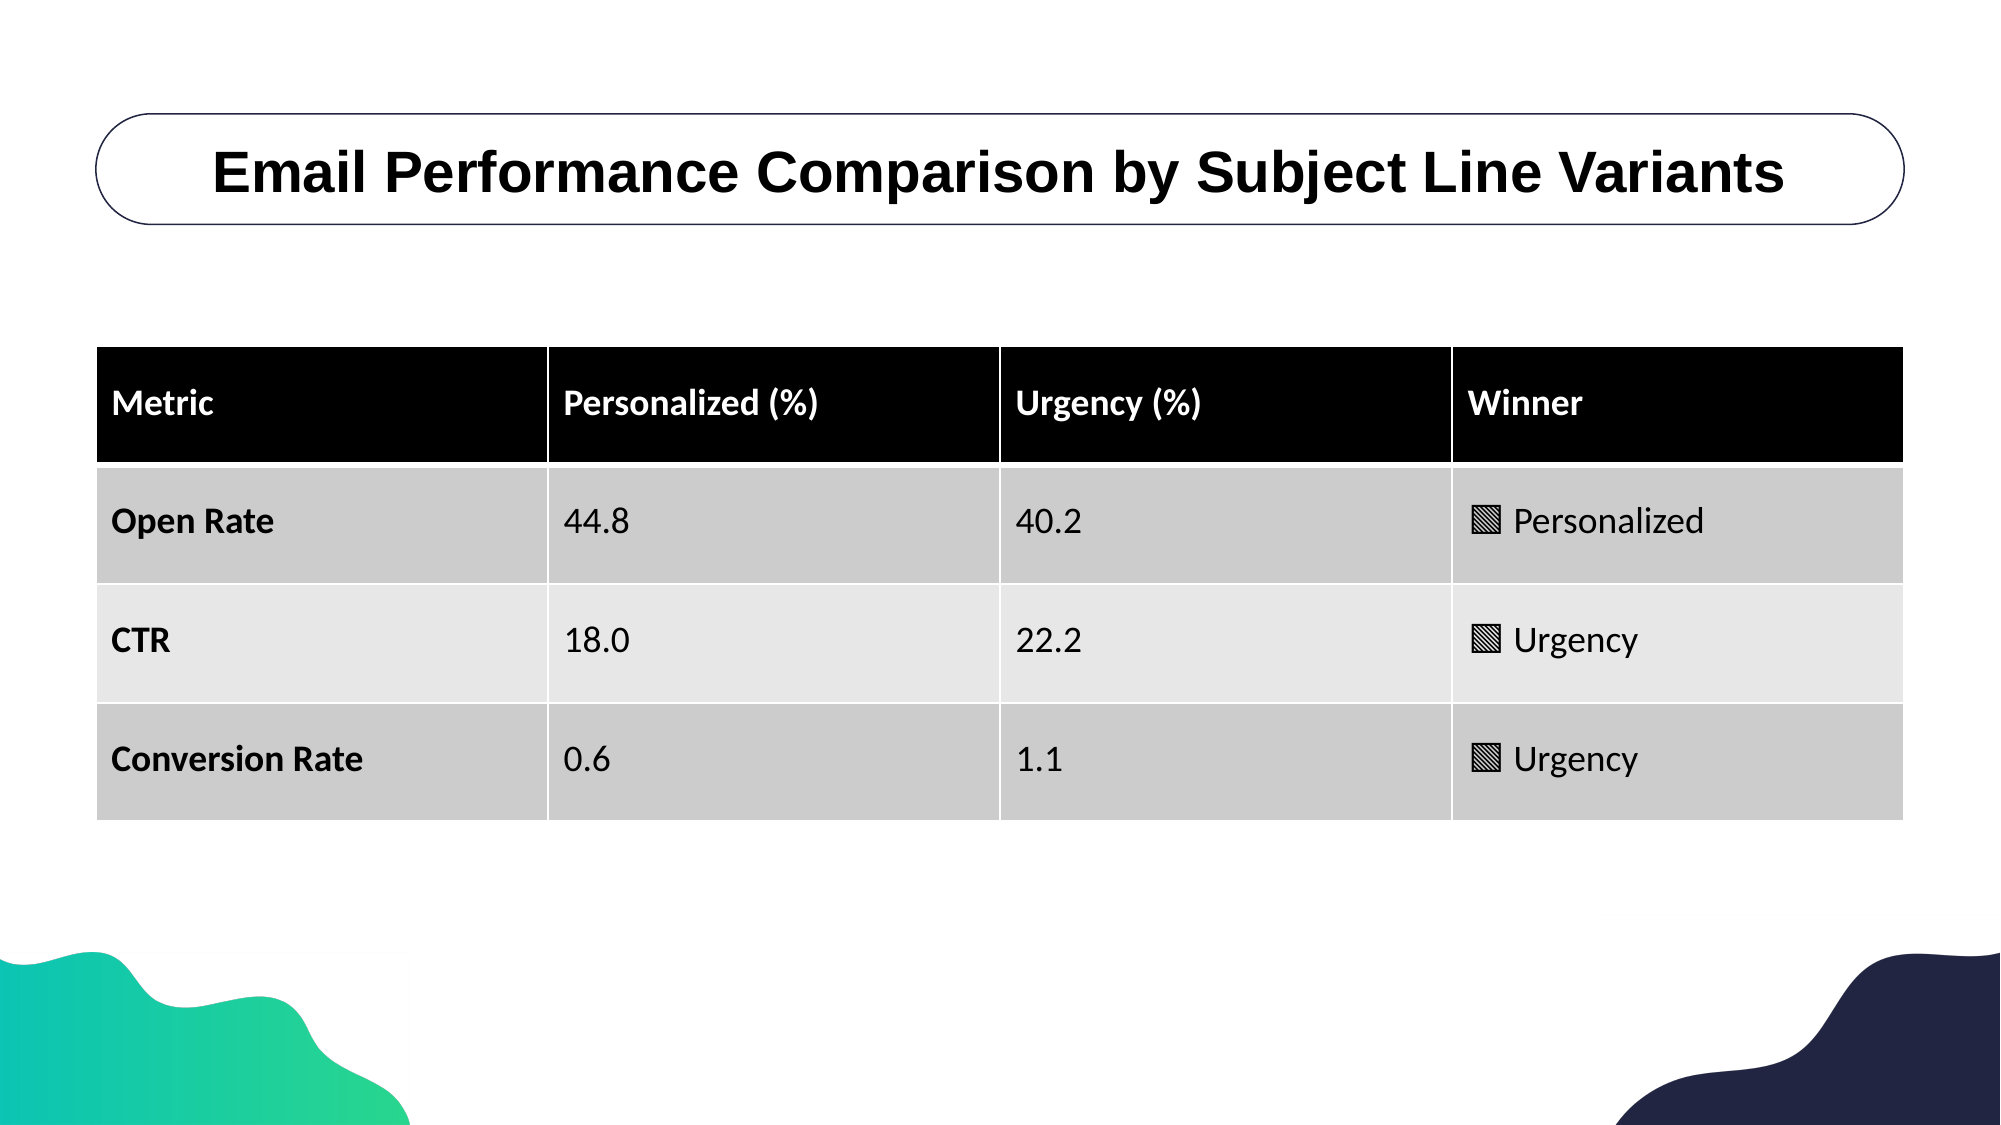

Email Performance Comparison by Subject Line Variants
| Metric | Personalized (%) | Urgency (%) | Winner |
| --- | --- | --- | --- |
| Open Rate | 44.8 | 40.2 | 🟩 Personalized |
| CTR | 18.0 | 22.2 | 🟩 Urgency |
| Conversion Rate | 0.6 | 1.1 | 🟩 Urgency |